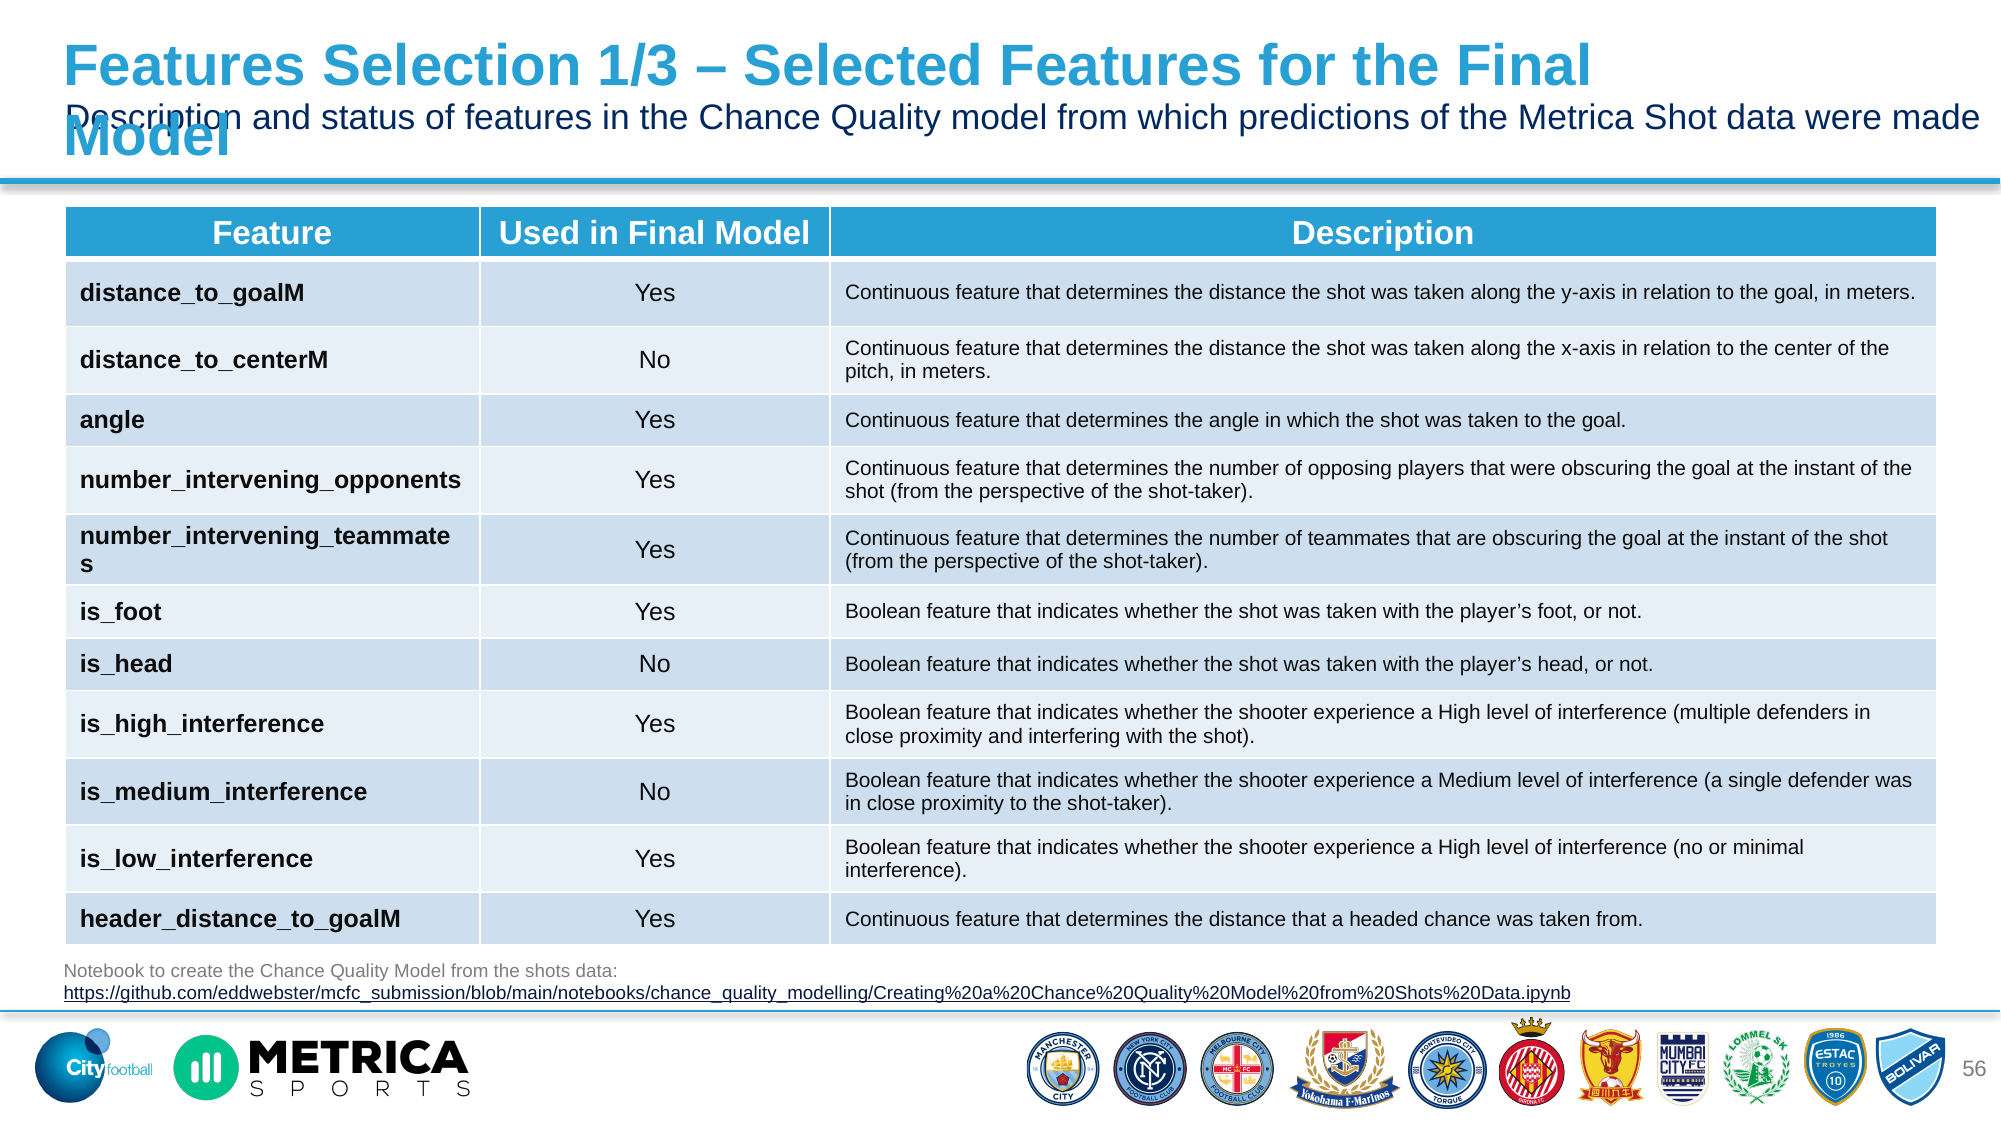

Features Selection 1/3 – Selected Features for the Final Model
Description and status of features in the Chance Quality model from which predictions of the Metrica Shot data were made
| Feature | Used in Final Model | Description |
| --- | --- | --- |
| distance\_to\_goalM | Yes | Continuous feature that determines the distance the shot was taken along the y-axis in relation to the goal, in meters. |
| distance\_to\_centerM | No | Continuous feature that determines the distance the shot was taken along the x-axis in relation to the center of the pitch, in meters. |
| angle | Yes | Continuous feature that determines the angle in which the shot was taken to the goal. |
| number\_intervening\_opponents | Yes | Continuous feature that determines the number of opposing players that were obscuring the goal at the instant of the shot (from the perspective of the shot-taker). |
| number\_intervening\_teammates | Yes | Continuous feature that determines the number of teammates that are obscuring the goal at the instant of the shot (from the perspective of the shot-taker). |
| is\_foot | Yes | Boolean feature that indicates whether the shot was taken with the player’s foot, or not. |
| is\_head | No | Boolean feature that indicates whether the shot was taken with the player’s head, or not. |
| is\_high\_interference | Yes | Boolean feature that indicates whether the shooter experience a High level of interference (multiple defenders in close proximity and interfering with the shot). |
| is\_medium\_interference | No | Boolean feature that indicates whether the shooter experience a Medium level of interference (a single defender was in close proximity to the shot-taker). |
| is\_low\_interference | Yes | Boolean feature that indicates whether the shooter experience a High level of interference (no or minimal interference). |
| header\_distance\_to\_goalM | Yes | Continuous feature that determines the distance that a headed chance was taken from. |
Notebook to create the Chance Quality Model from the shots data: https://github.com/eddwebster/mcfc_submission/blob/main/notebooks/chance_quality_modelling/Creating%20a%20Chance%20Quality%20Model%20from%20Shots%20Data.ipynb
56